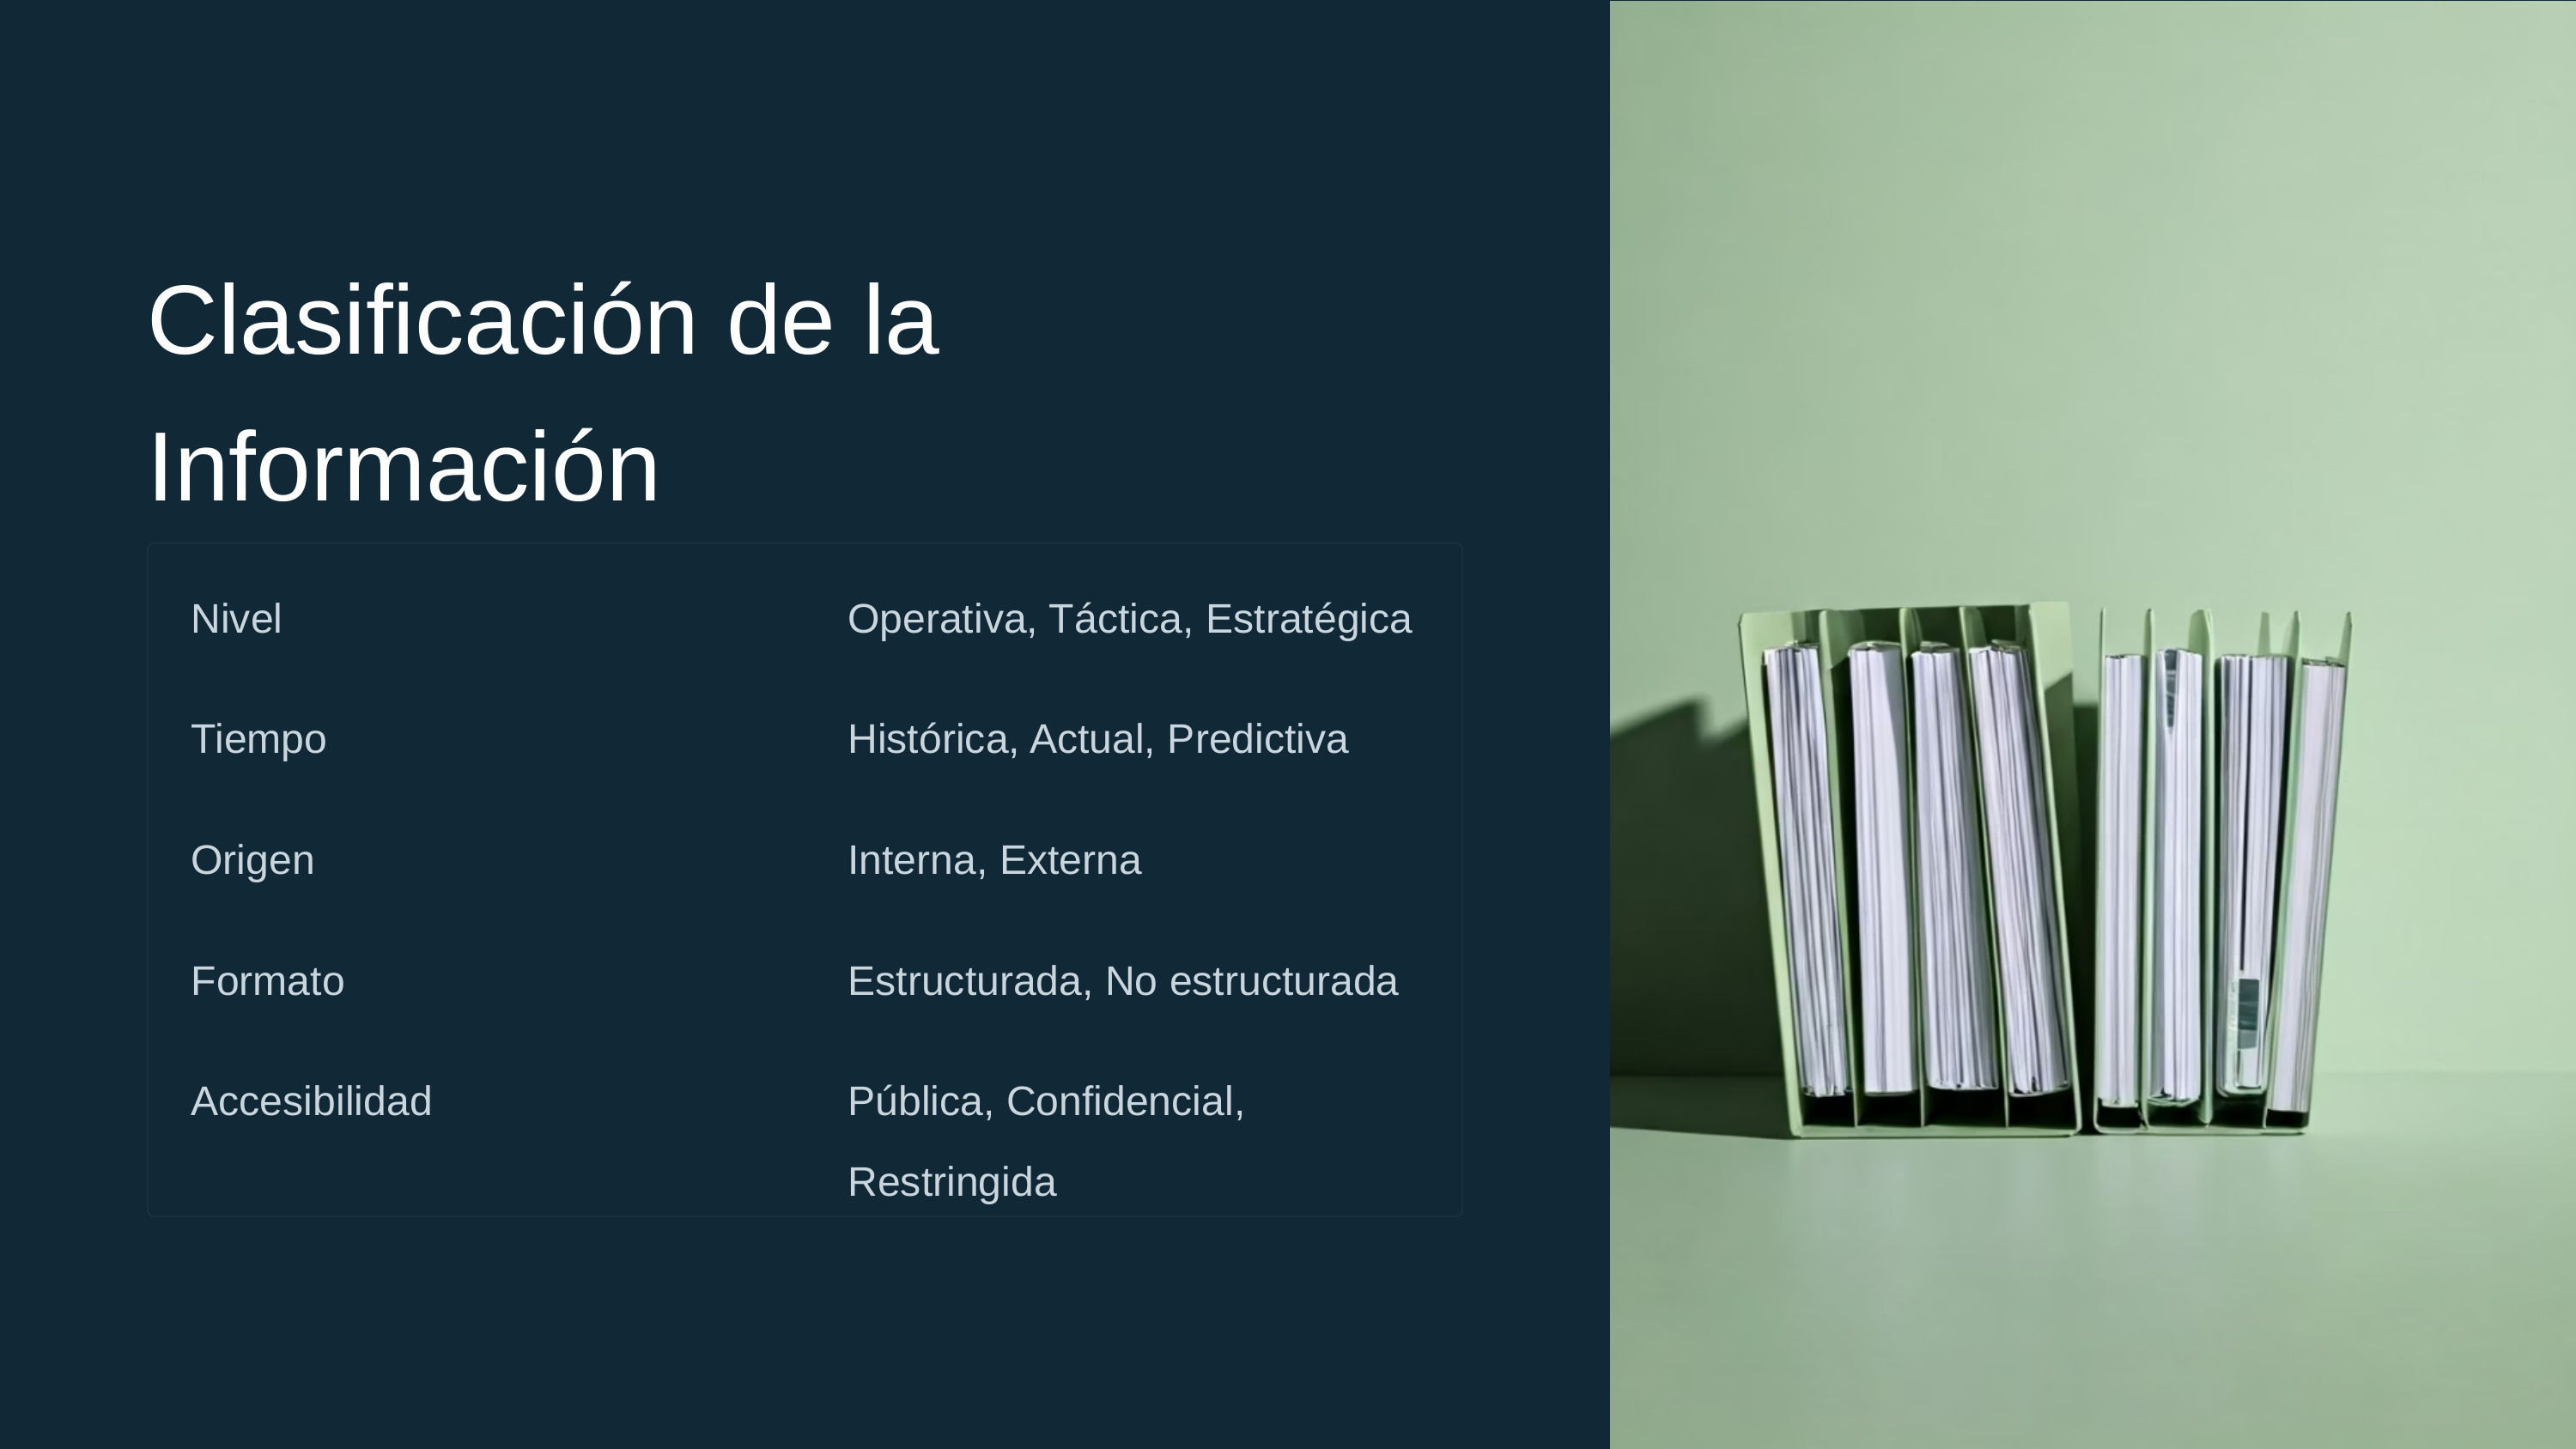

Clasificación de la Información

Nivel

Operativa, Táctica, Estratégica

Tiempo

Histórica, Actual, Predictiva

Origen

Interna, Externa

Formato

Estructurada, No estructurada

Accesibilidad

Pública, Confidencial, Restringida